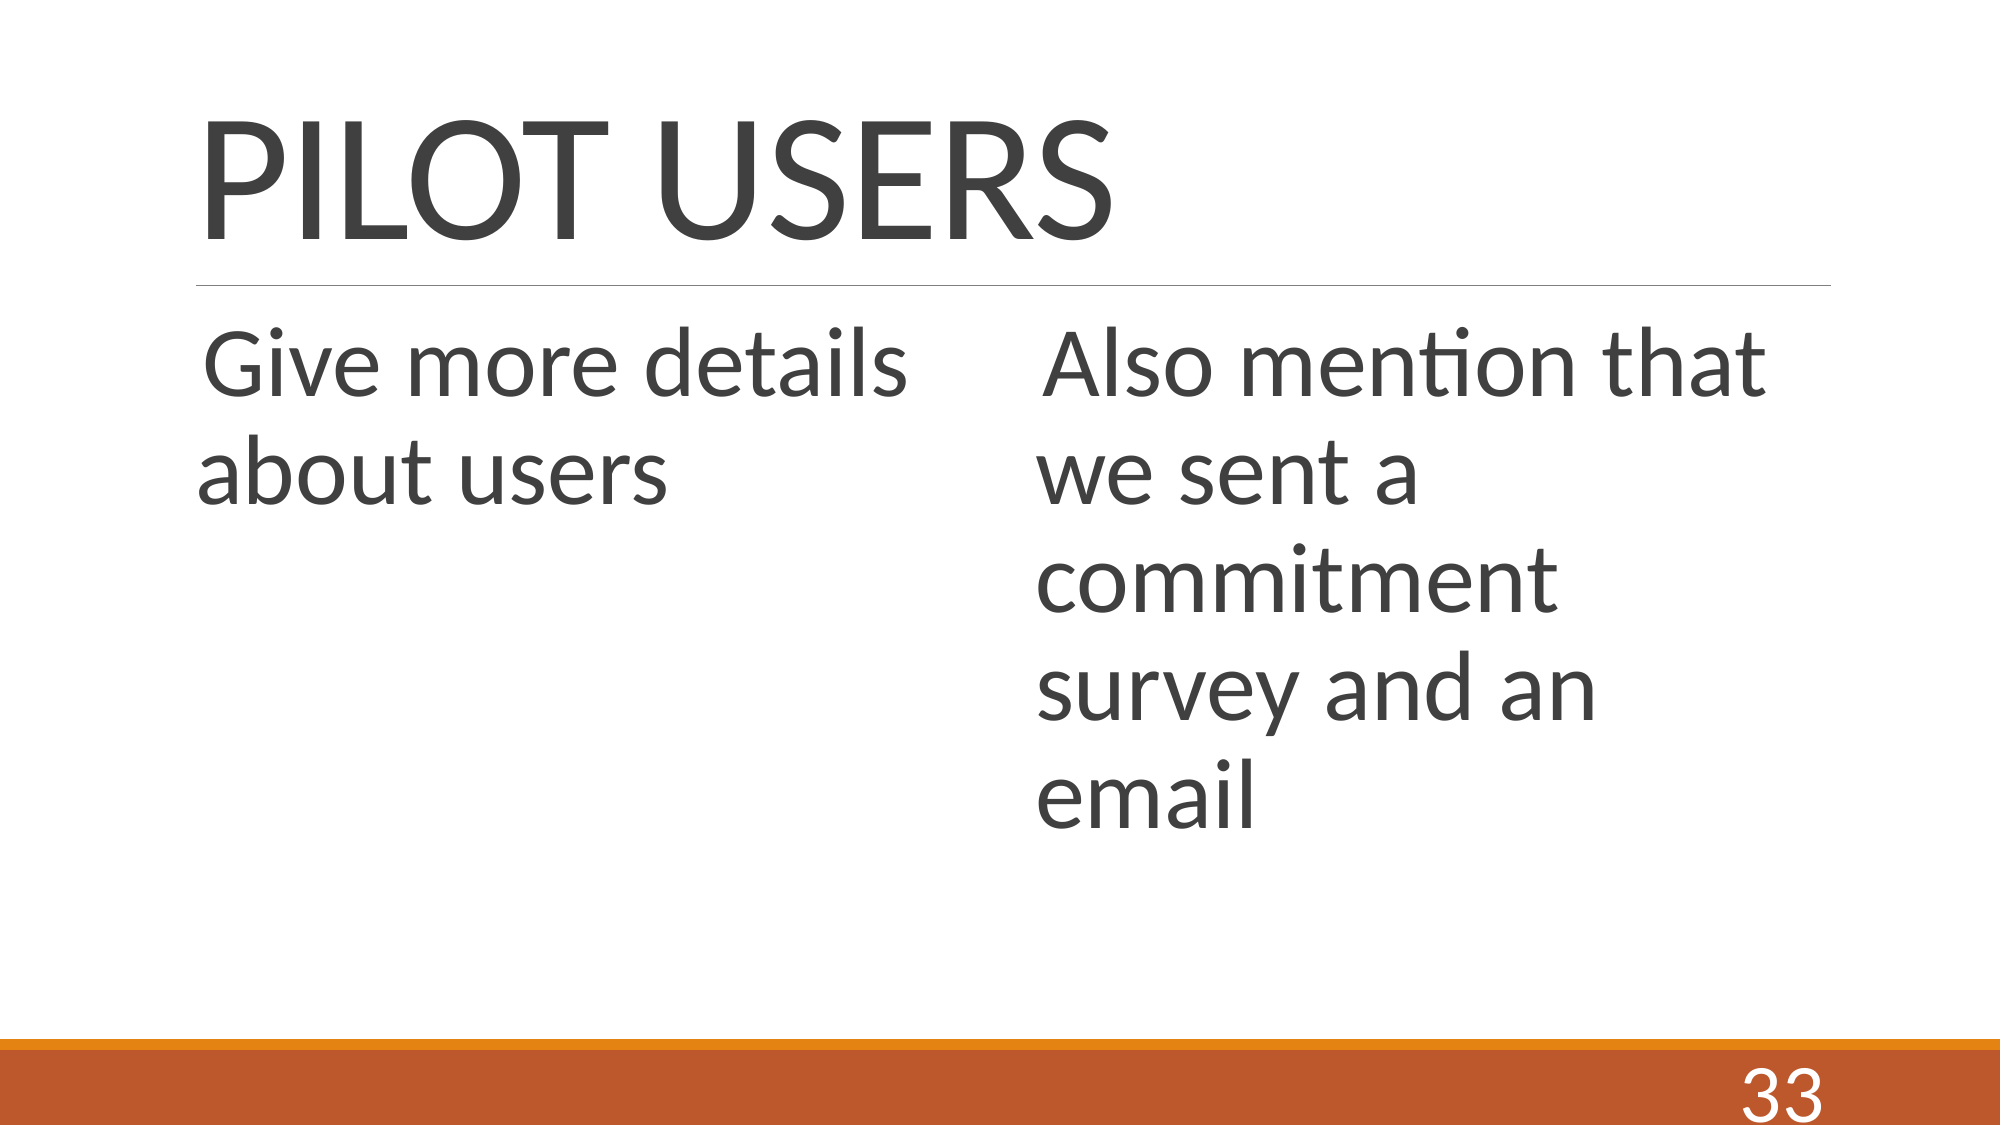

# PILOT USERS
Give more details about users
Also mention that we sent a commitment survey and an email
33